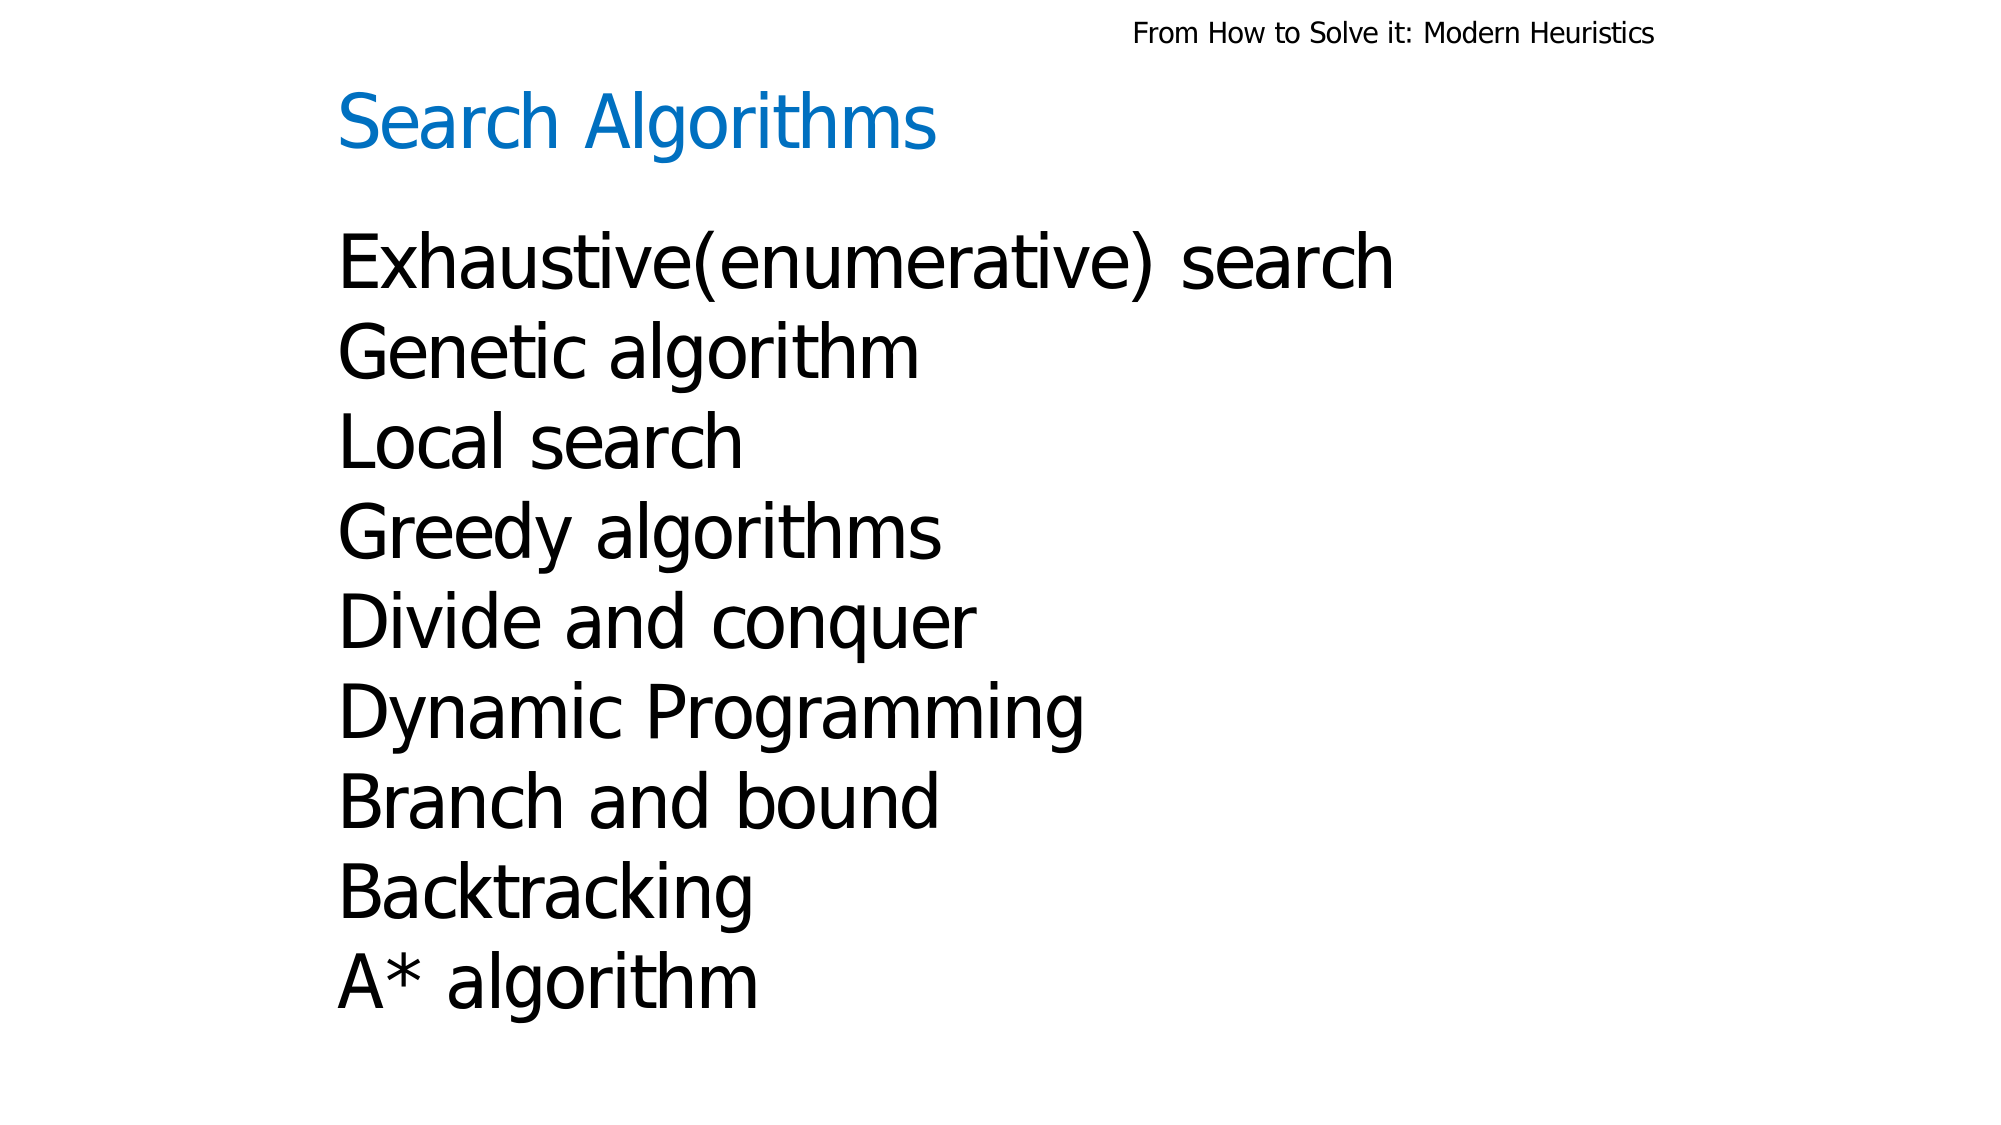

From How to Solve it: Modern Heuristics
Search Algorithms

Exhaustive(enumerative) search
Genetic algorithm
Local search
Greedy algorithms
Divide and conquer
Dynamic Programming
Branch and bound
Backtracking
A* algorithm